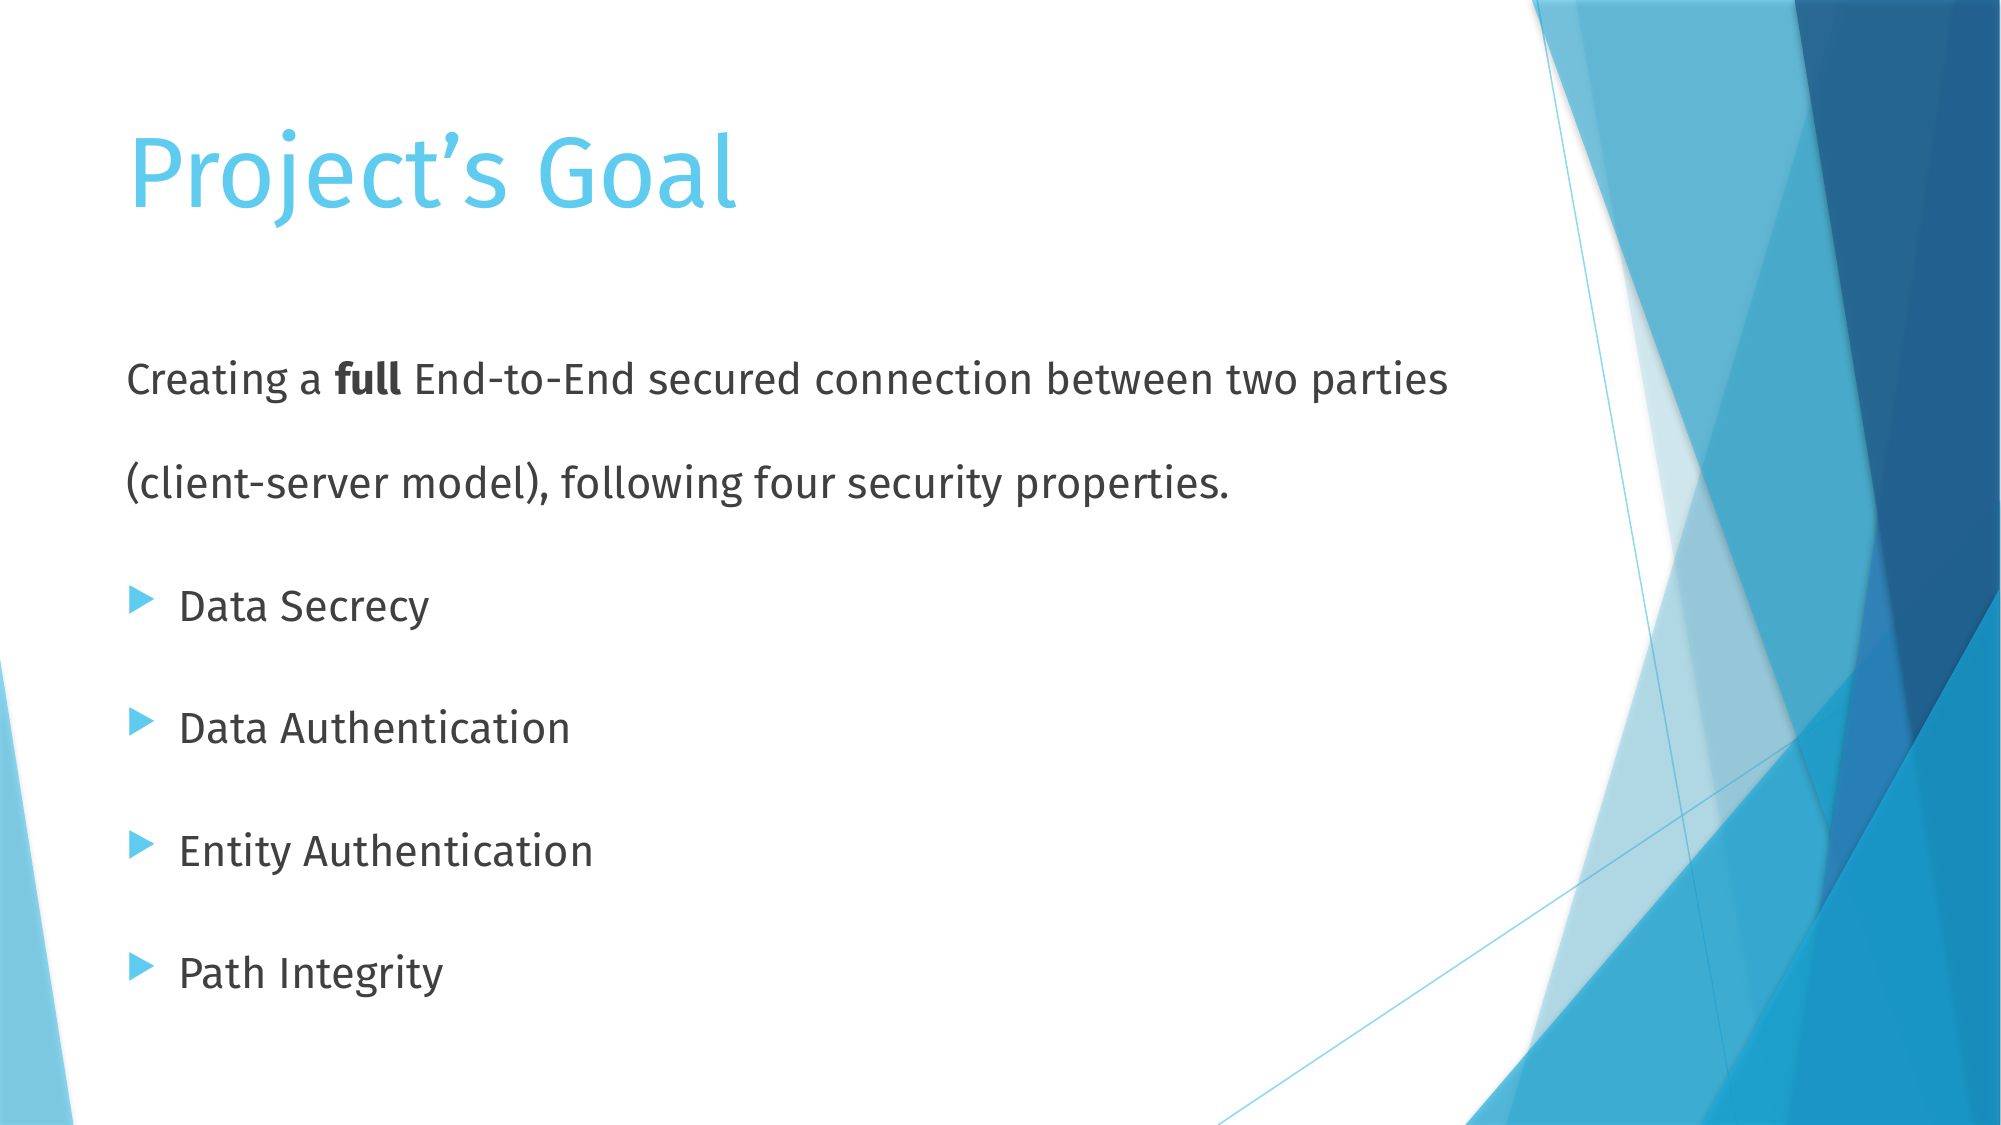

# Project’s Goal
Creating a full End-to-End secured connection between two parties (client-server model), following four security properties.
Data Secrecy
Data Authentication
Entity Authentication
Path Integrity